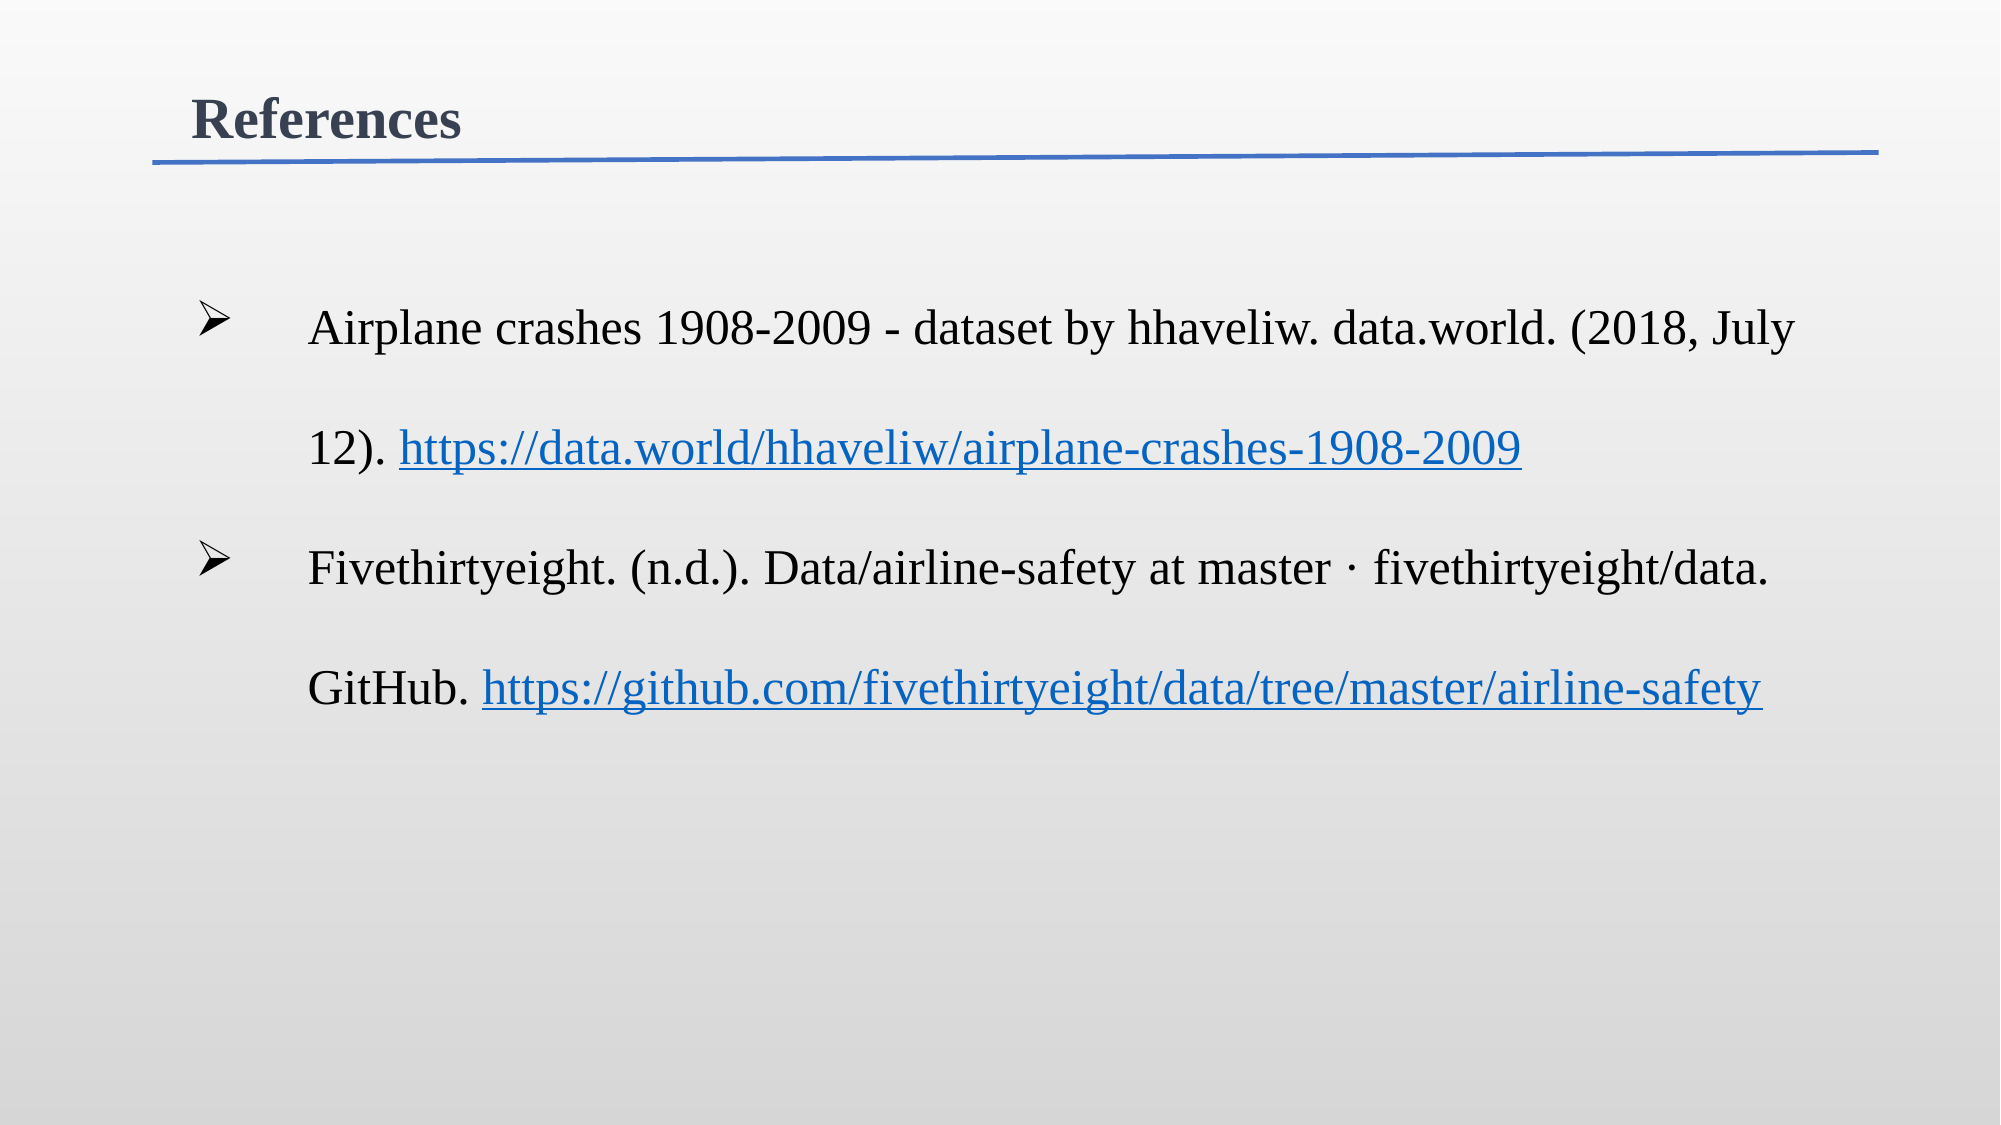

References
Airplane crashes 1908-2009 - dataset by hhaveliw. data.world. (2018, July 12). https://data.world/hhaveliw/airplane-crashes-1908-2009
Fivethirtyeight. (n.d.). Data/airline-safety at master · fivethirtyeight/data. GitHub. https://github.com/fivethirtyeight/data/tree/master/airline-safety